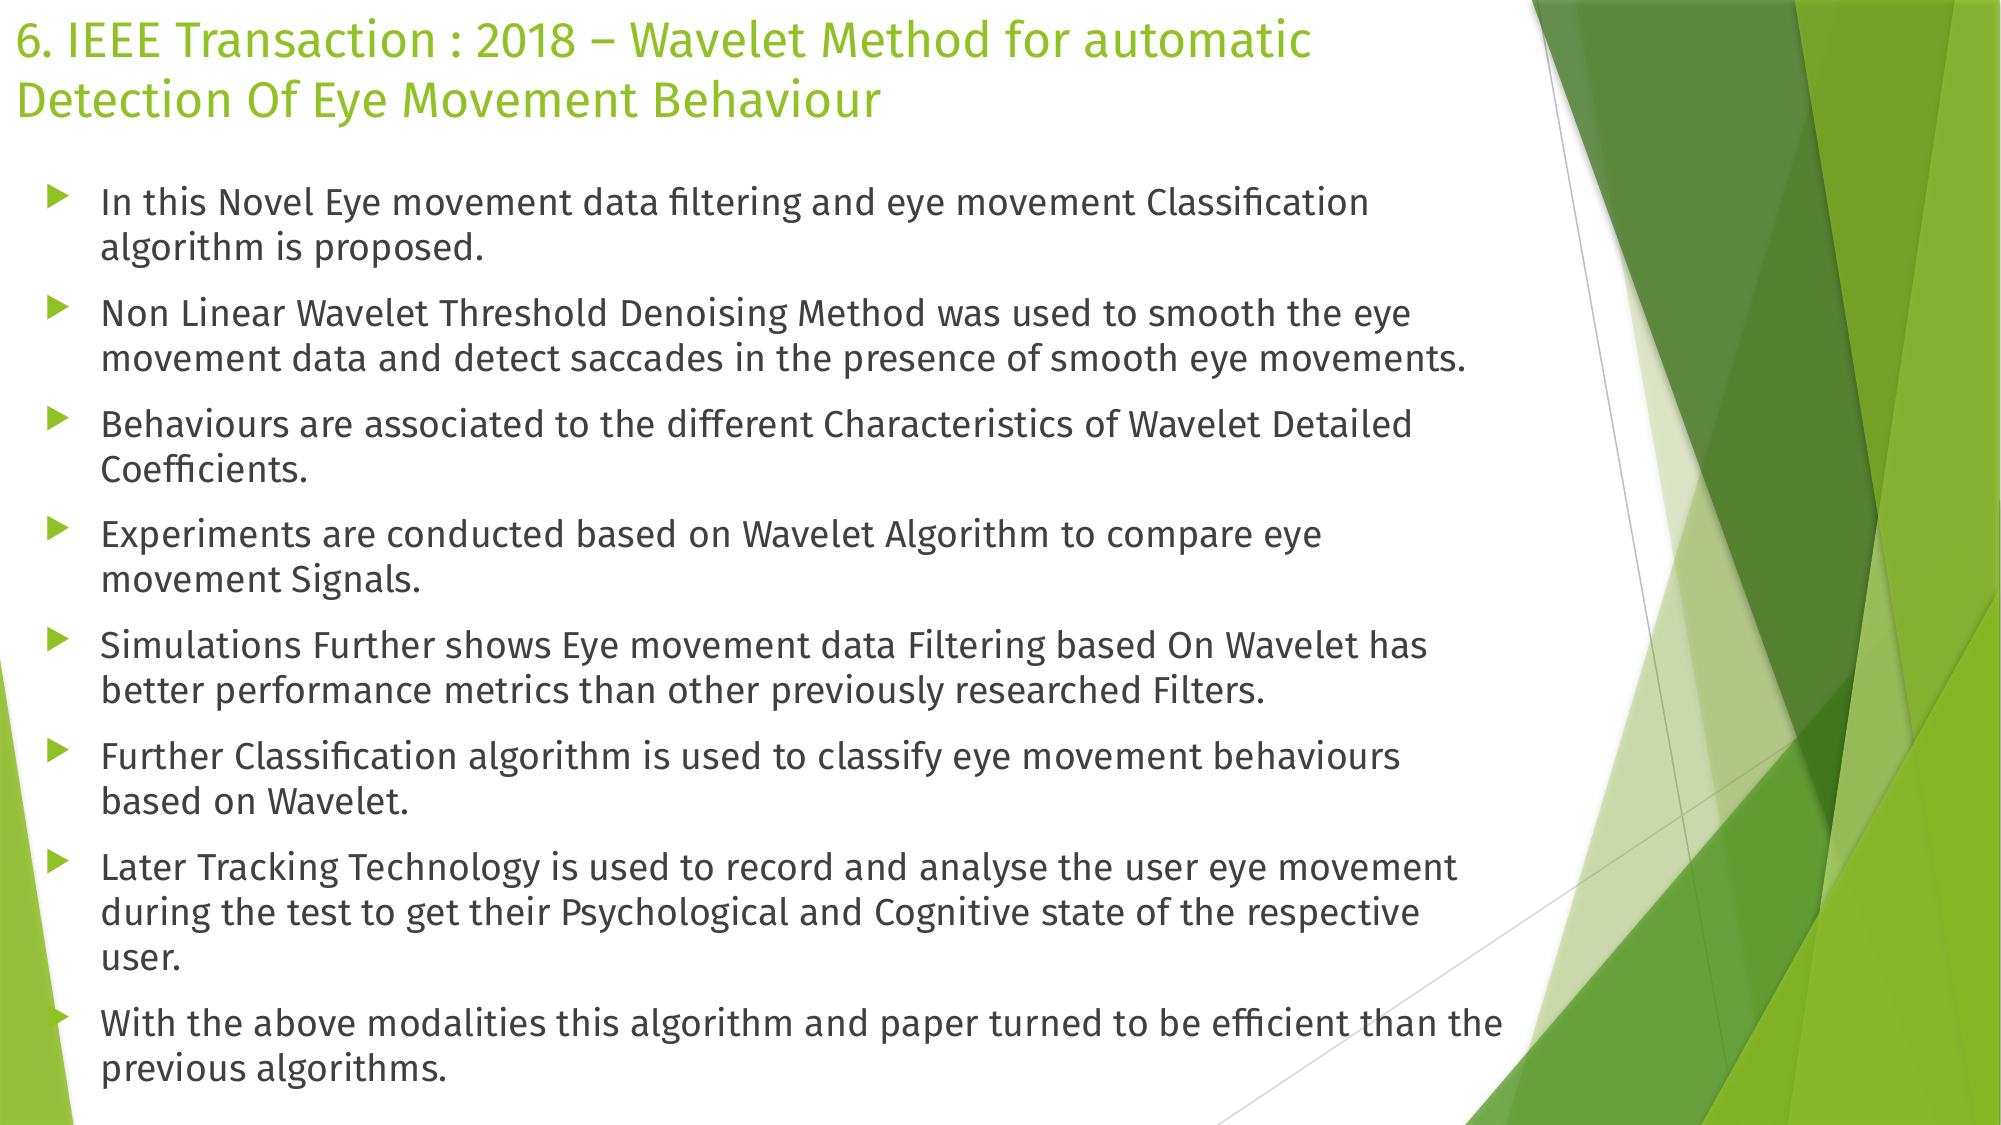

# 6. IEEE Transaction : 2018 – Wavelet Method for automatic Detection Of Eye Movement Behaviour
In this Novel Eye movement data filtering and eye movement Classification algorithm is proposed.
Non Linear Wavelet Threshold Denoising Method was used to smooth the eye movement data and detect saccades in the presence of smooth eye movements.
Behaviours are associated to the different Characteristics of Wavelet Detailed Coefficients.
Experiments are conducted based on Wavelet Algorithm to compare eye movement Signals.
Simulations Further shows Eye movement data Filtering based On Wavelet has better performance metrics than other previously researched Filters.
Further Classification algorithm is used to classify eye movement behaviours based on Wavelet.
Later Tracking Technology is used to record and analyse the user eye movement during the test to get their Psychological and Cognitive state of the respective user.
With the above modalities this algorithm and paper turned to be efficient than the previous algorithms.